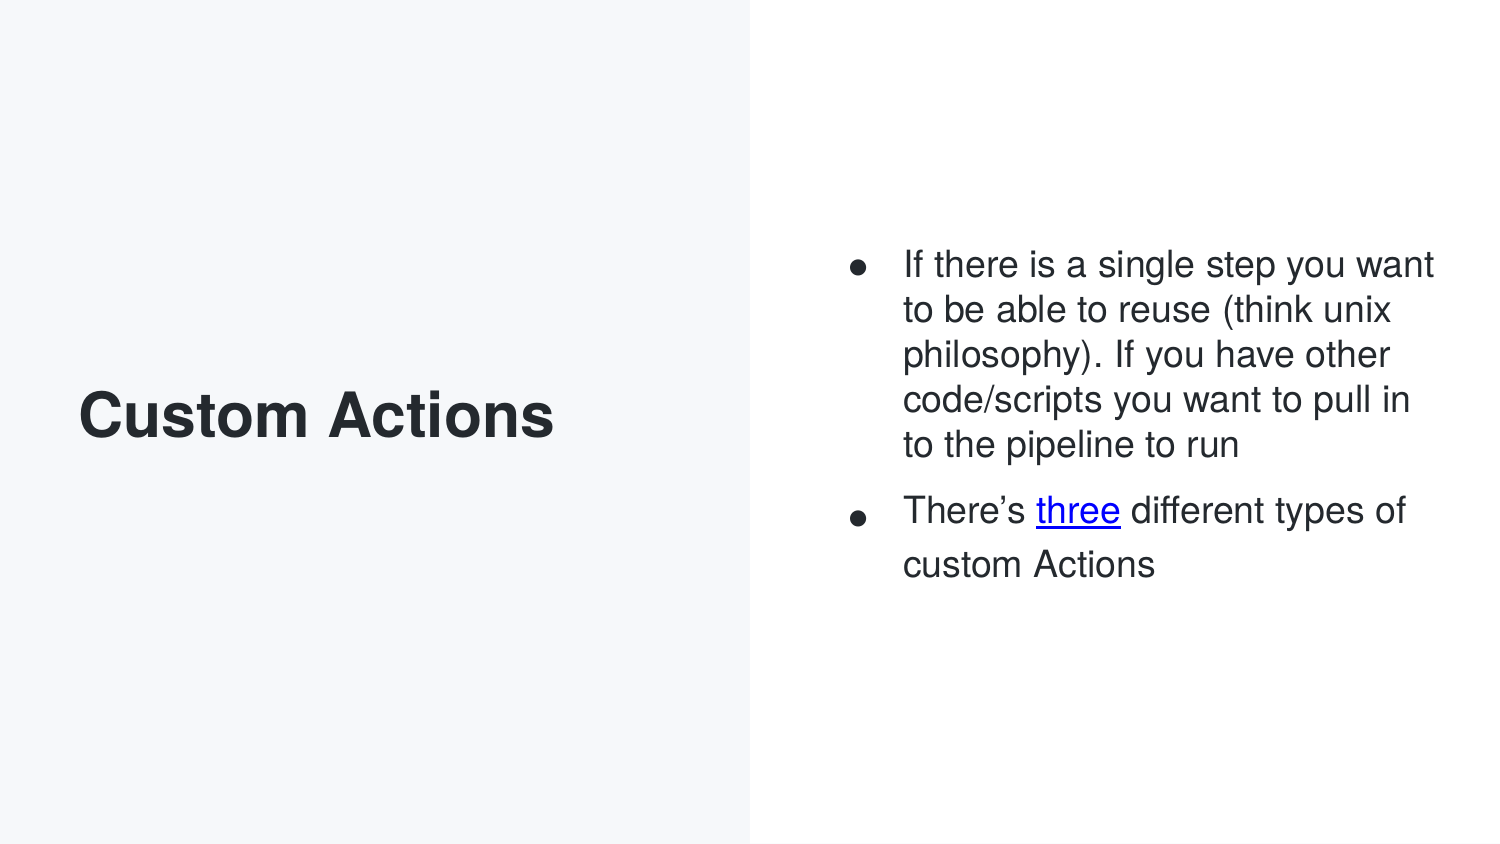

# Custom Actions
If there is a single step you want to be able to reuse (think unix philosophy). If you have other code/scripts you want to pull in to the pipeline to run
There’s three different types of custom Actions